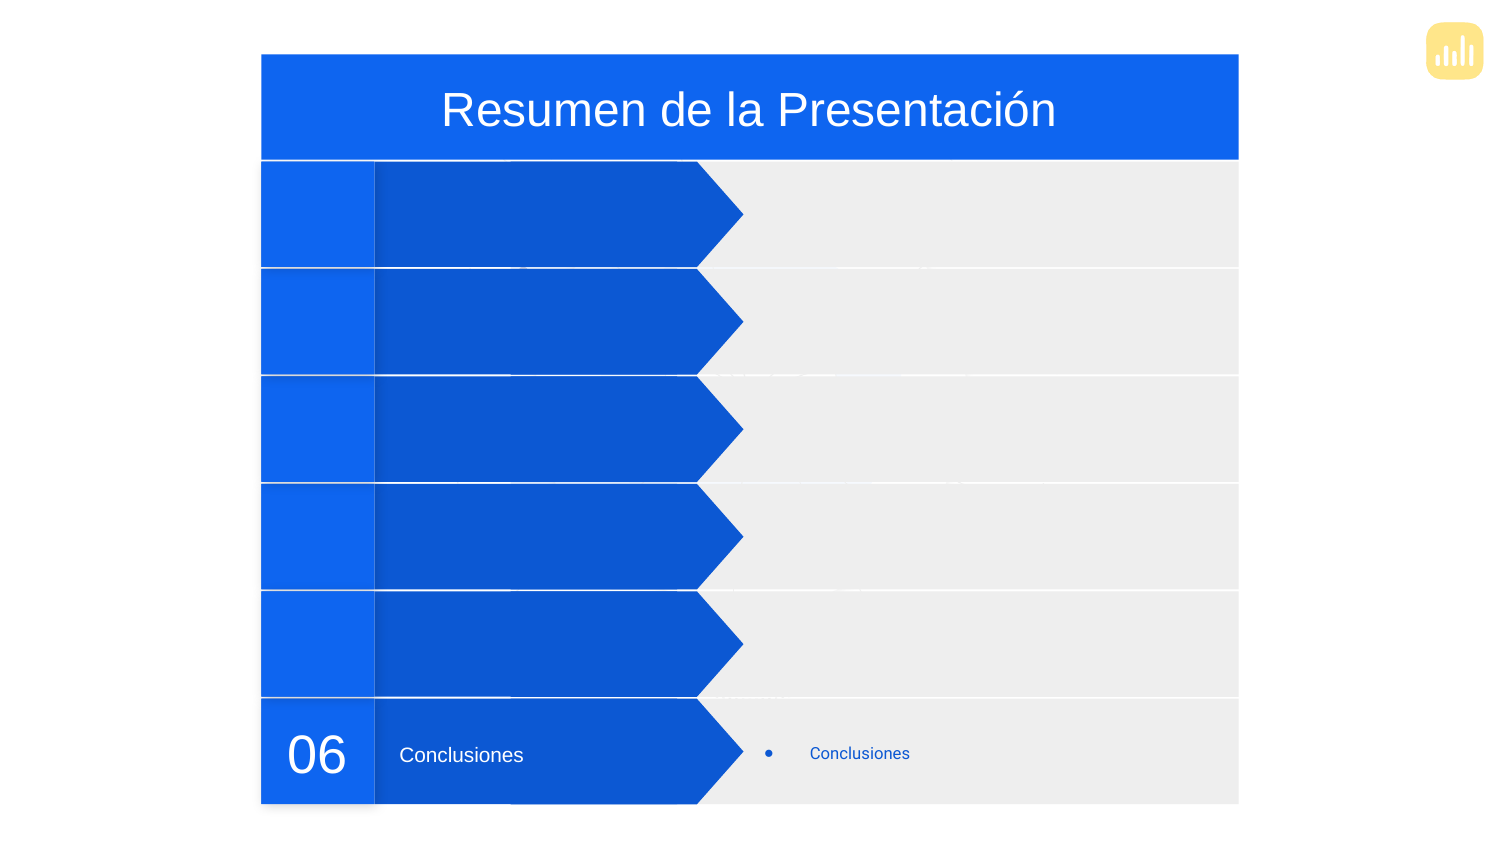

Resumen de la Presentación

06

Conclusiones
Conclusiones